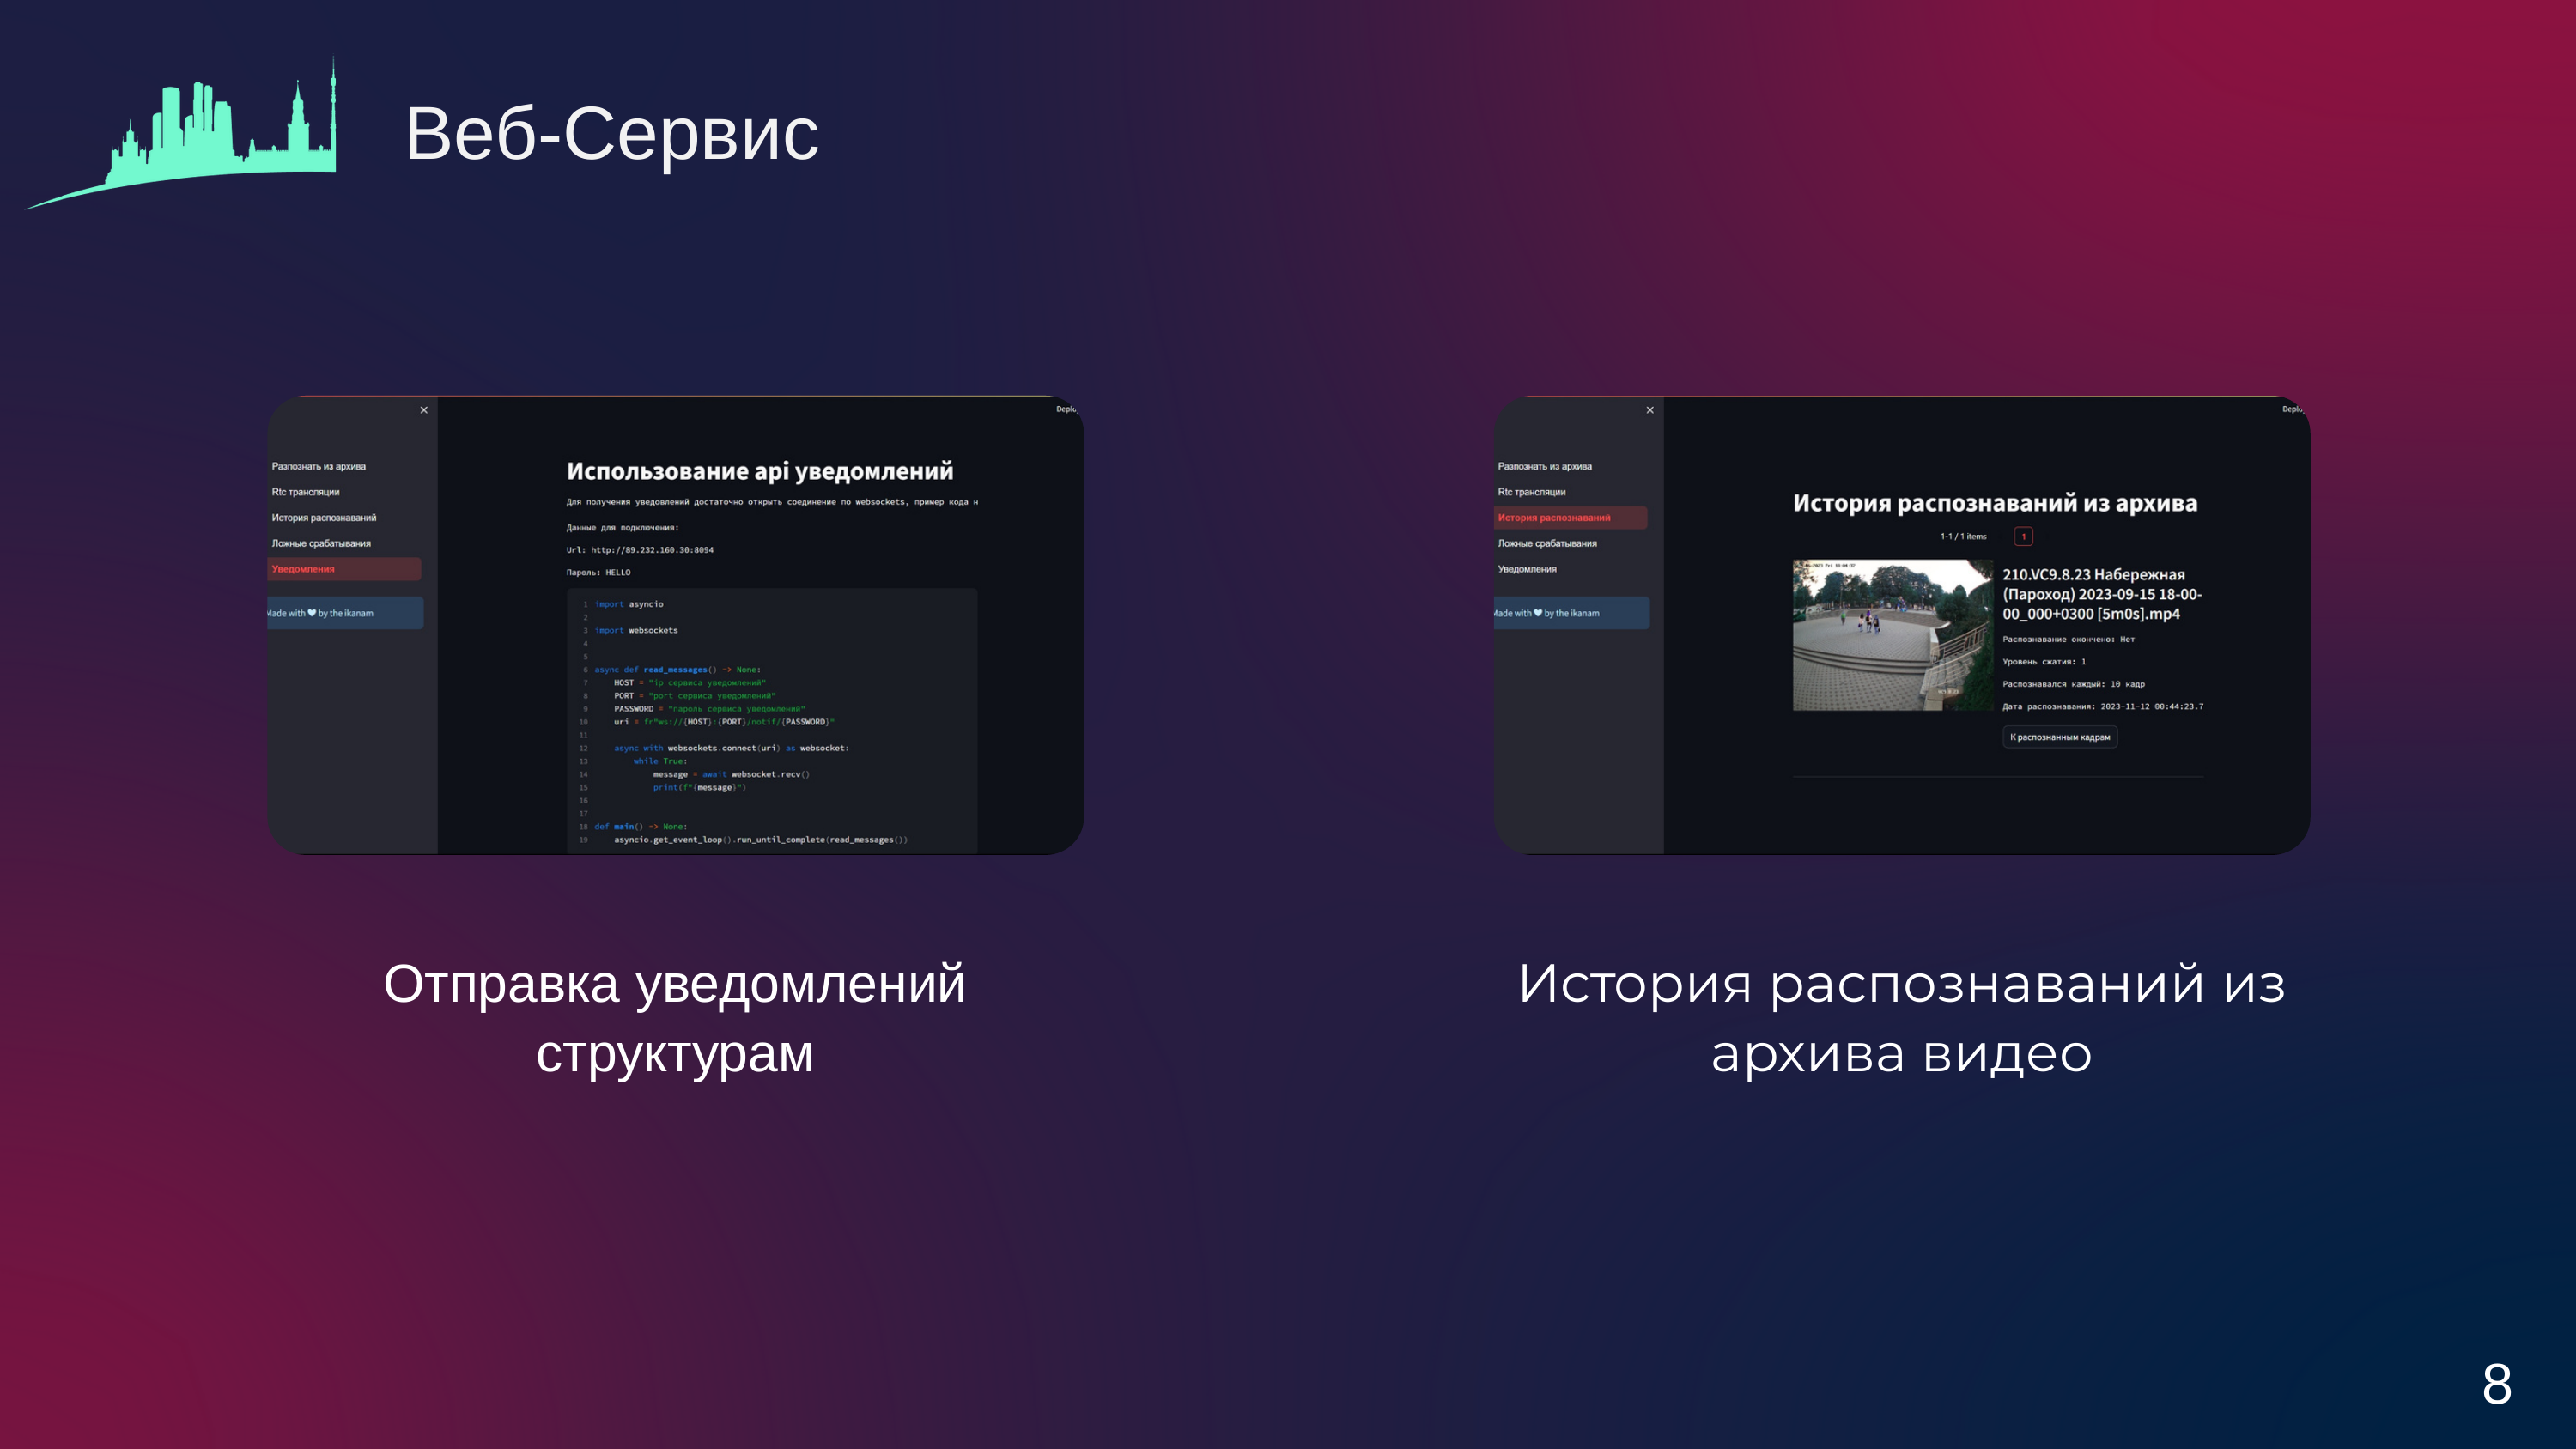

Веб-Сервис

Отправка уведомлений структурам

История распознаваний из архива видео

8